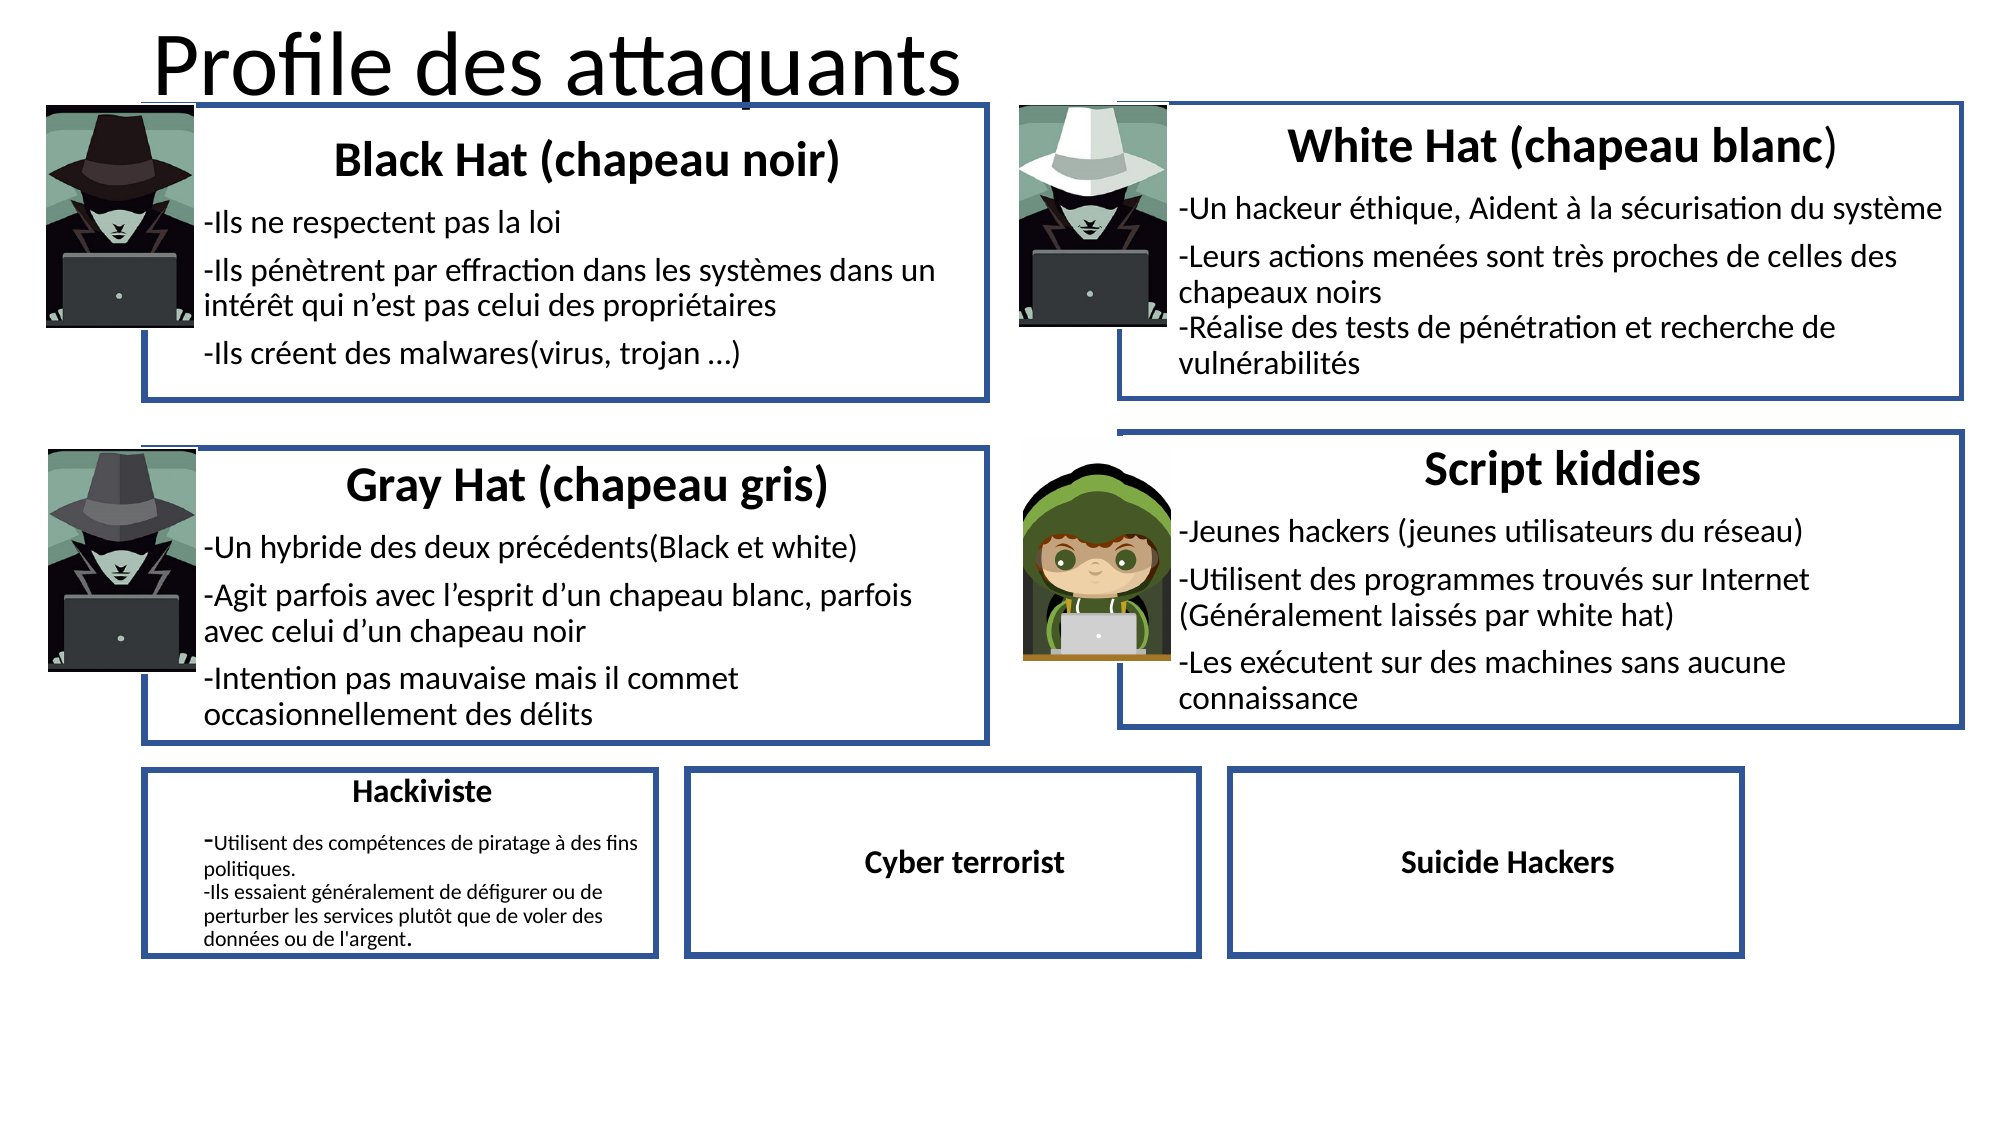

# Profile des attaquants
White Hat (chapeau blanc)
-Un hackeur éthique, Aident à la sécurisation du système
-Leurs actions menées sont très proches de celles des chapeaux noirs
-Réalise des tests de pénétration et recherche de vulnérabilités

Black Hat (chapeau noir)
-Ils ne respectent pas la loi
-Ils pénètrent par effraction dans les systèmes dans un intérêt qui n’est pas celui des propriétaires
-Ils créent des malwares(virus, trojan …)
Script kiddies
-Jeunes hackers (jeunes utilisateurs du réseau)
-Utilisent des programmes trouvés sur Internet (Généralement laissés par white hat)
-Les exécutent sur des machines sans aucune connaissance

Gray Hat (chapeau gris)
-Un hybride des deux précédents(Black et white)
-Agit parfois avec l’esprit d’un chapeau blanc, parfois avec celui d’un chapeau noir
-Intention pas mauvaise mais il commet occasionnellement des délits
Cyber terrorist
Suicide Hackers
Hackiviste
-Utilisent des compétences de piratage à des fins politiques.
-Ils essaient généralement de défigurer ou de perturber les services plutôt que de voler des données ou de l'argent.